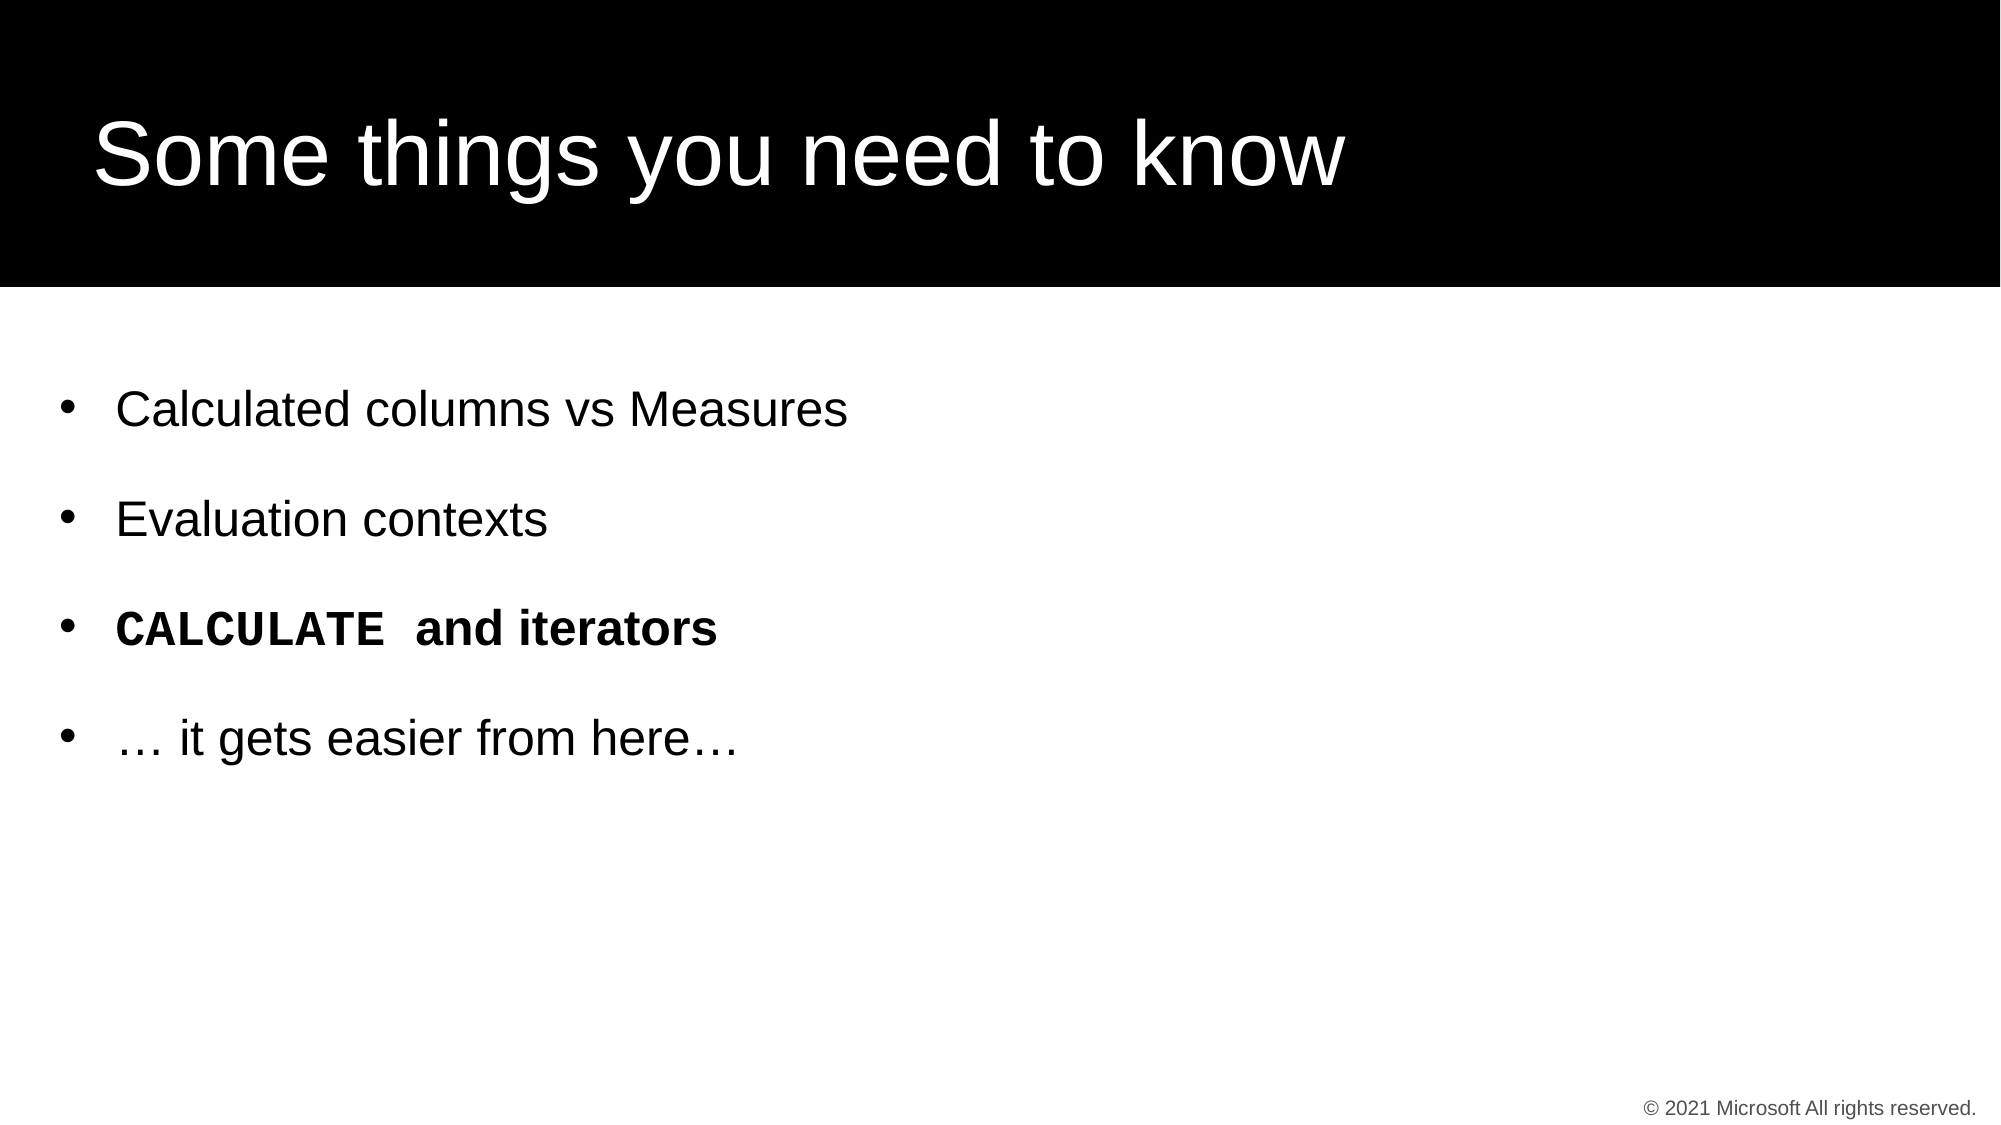

Some things you need to know

Calculated columns vs Measures
Evaluation contexts
CALCULATE and iterators
… it gets easier from here…

© 2021 Microsoft All rights reserved.